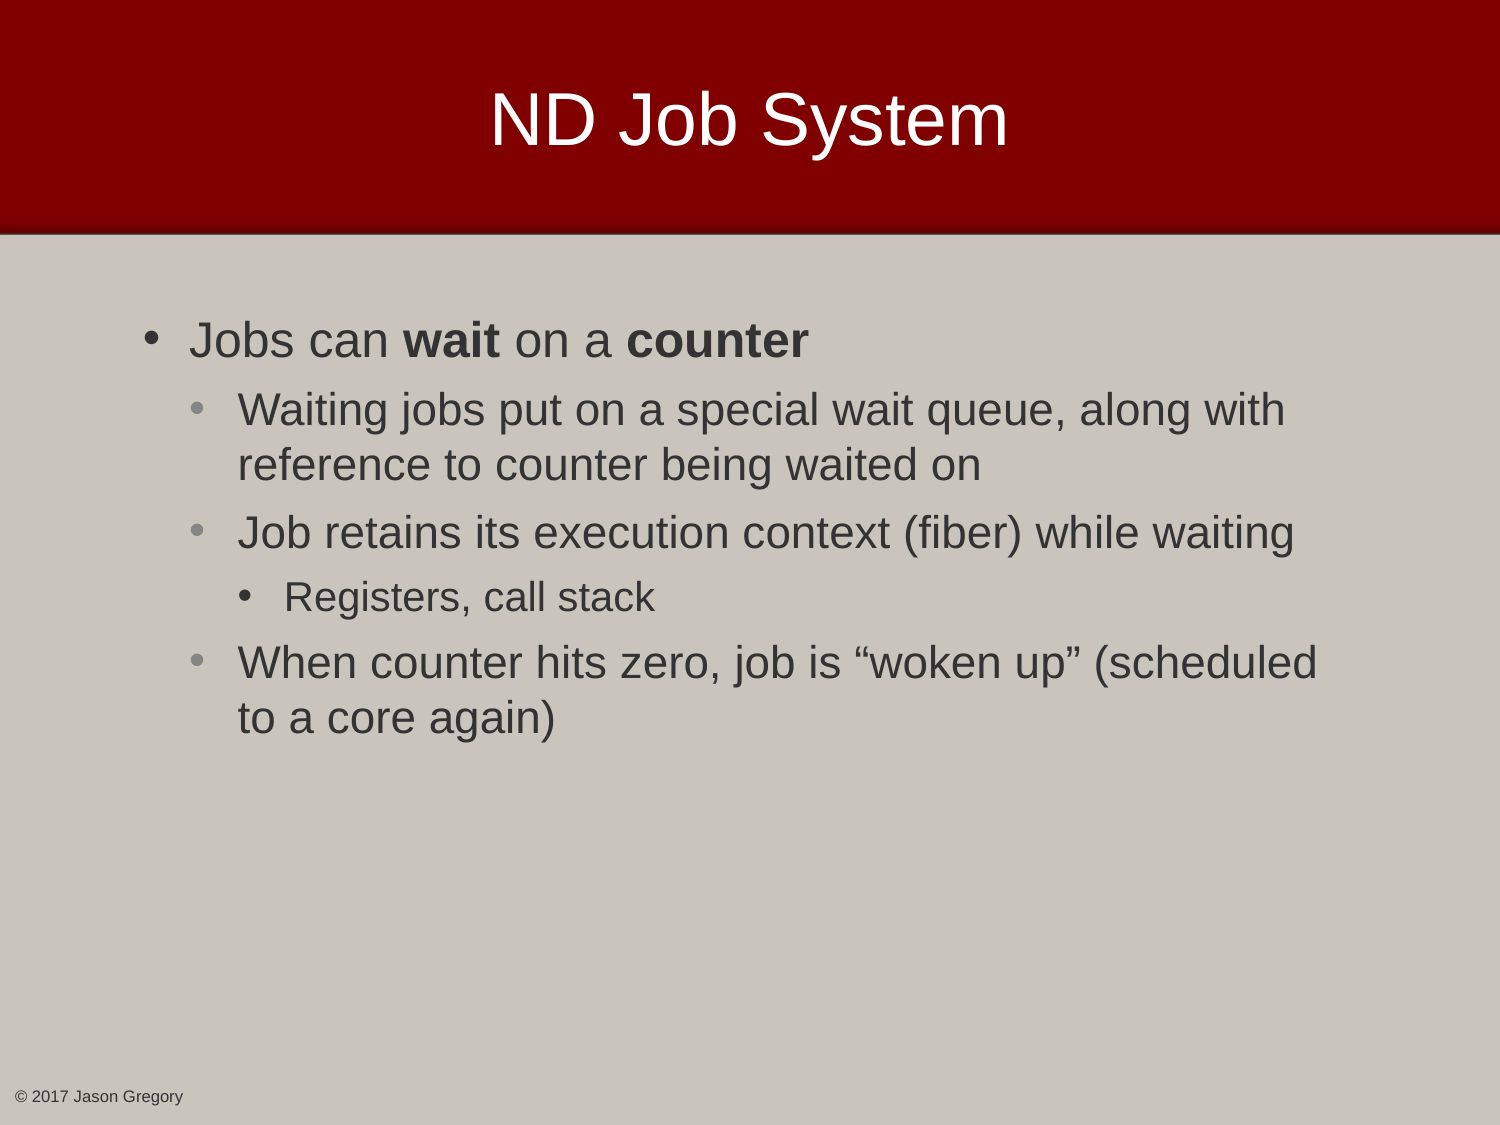

# ND Job System
Jobs can wait on a counter
Waiting jobs put on a special wait queue, along with reference to counter being waited on
Job retains its execution context (fiber) while waiting
Registers, call stack
When counter hits zero, job is “woken up” (scheduled to a core again)
© 2017 Jason Gregory